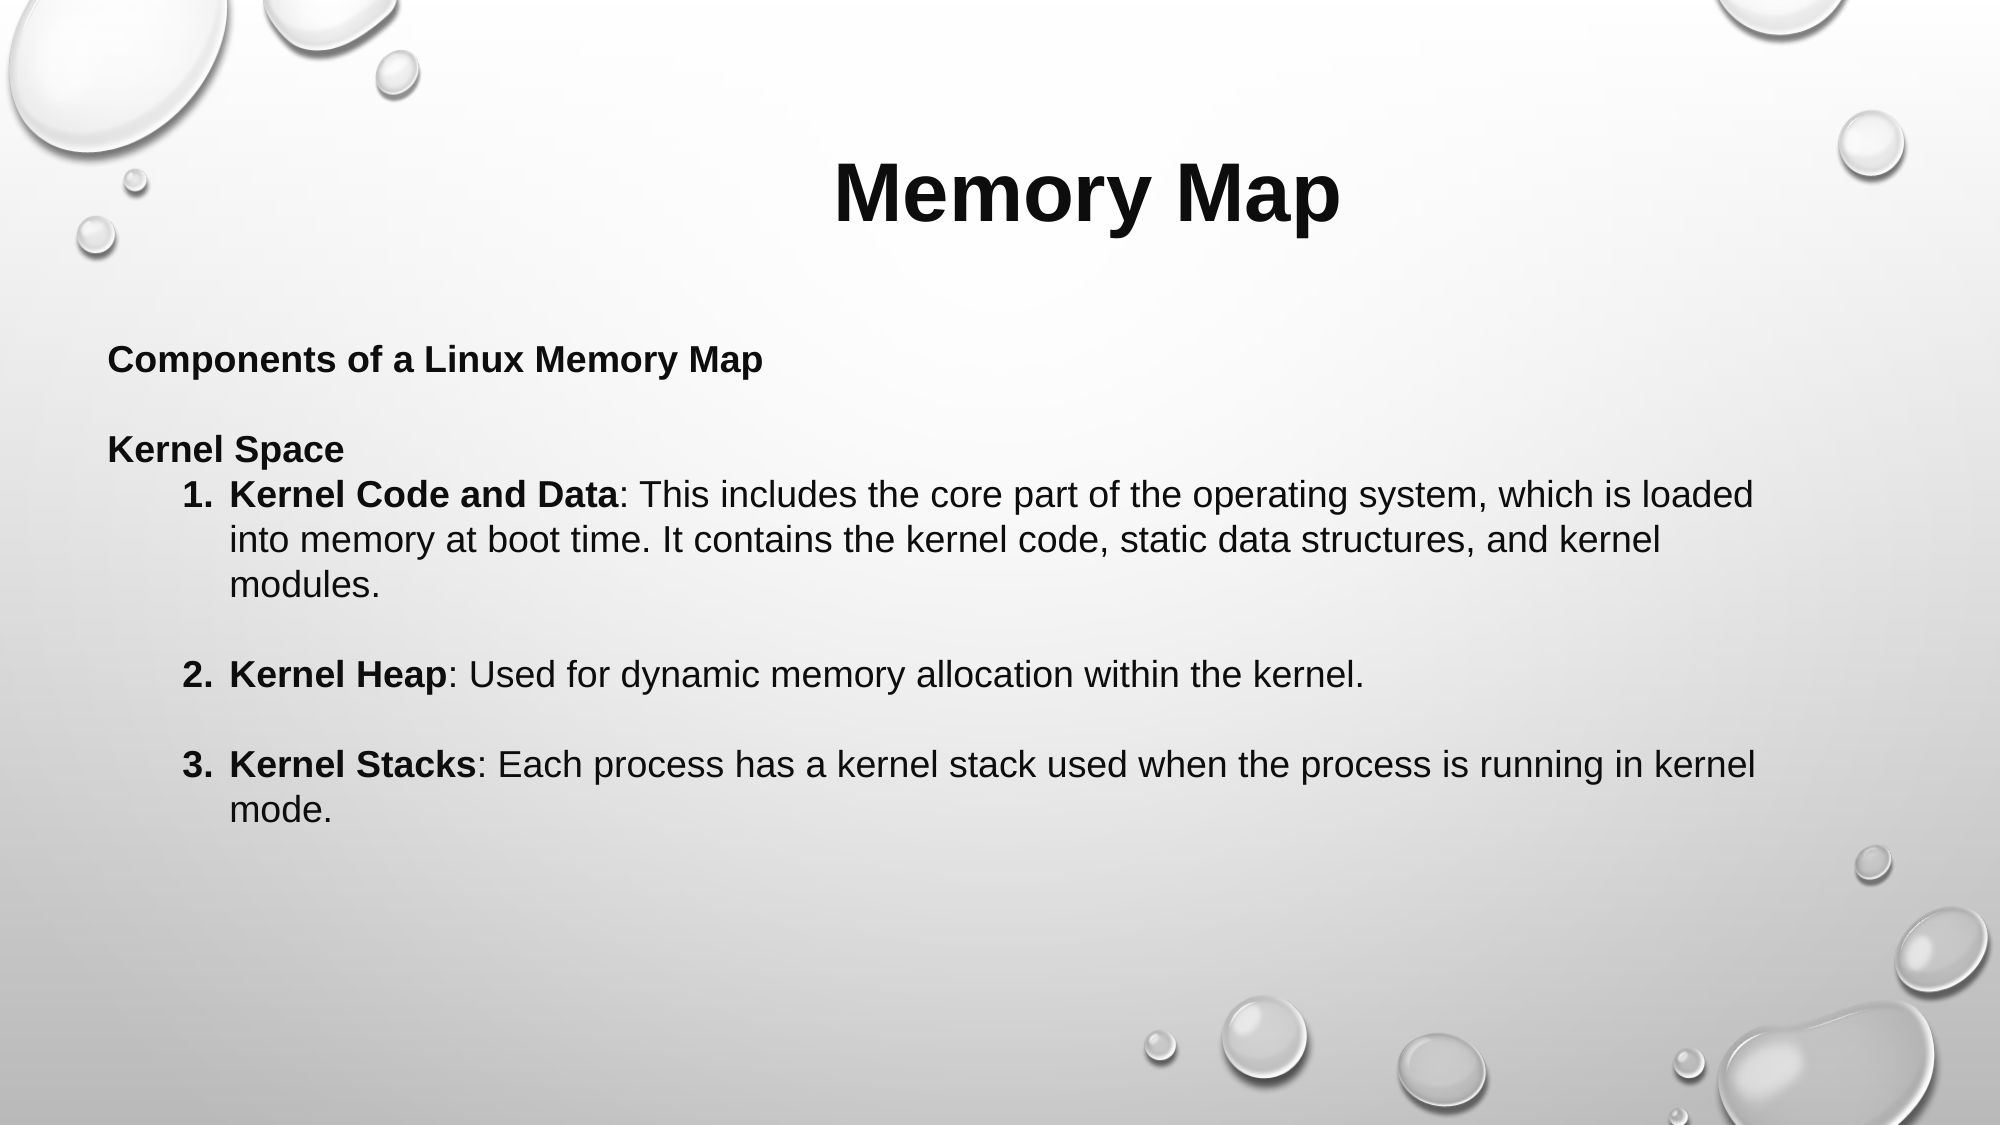

Memory Map
Components of a Linux Memory Map

Kernel Space
Kernel Code and Data: This includes the core part of the operating system, which is loaded into memory at boot time. It contains the kernel code, static data structures, and kernel modules.

Kernel Heap: Used for dynamic memory allocation within the kernel.

Kernel Stacks: Each process has a kernel stack used when the process is running in kernel mode.